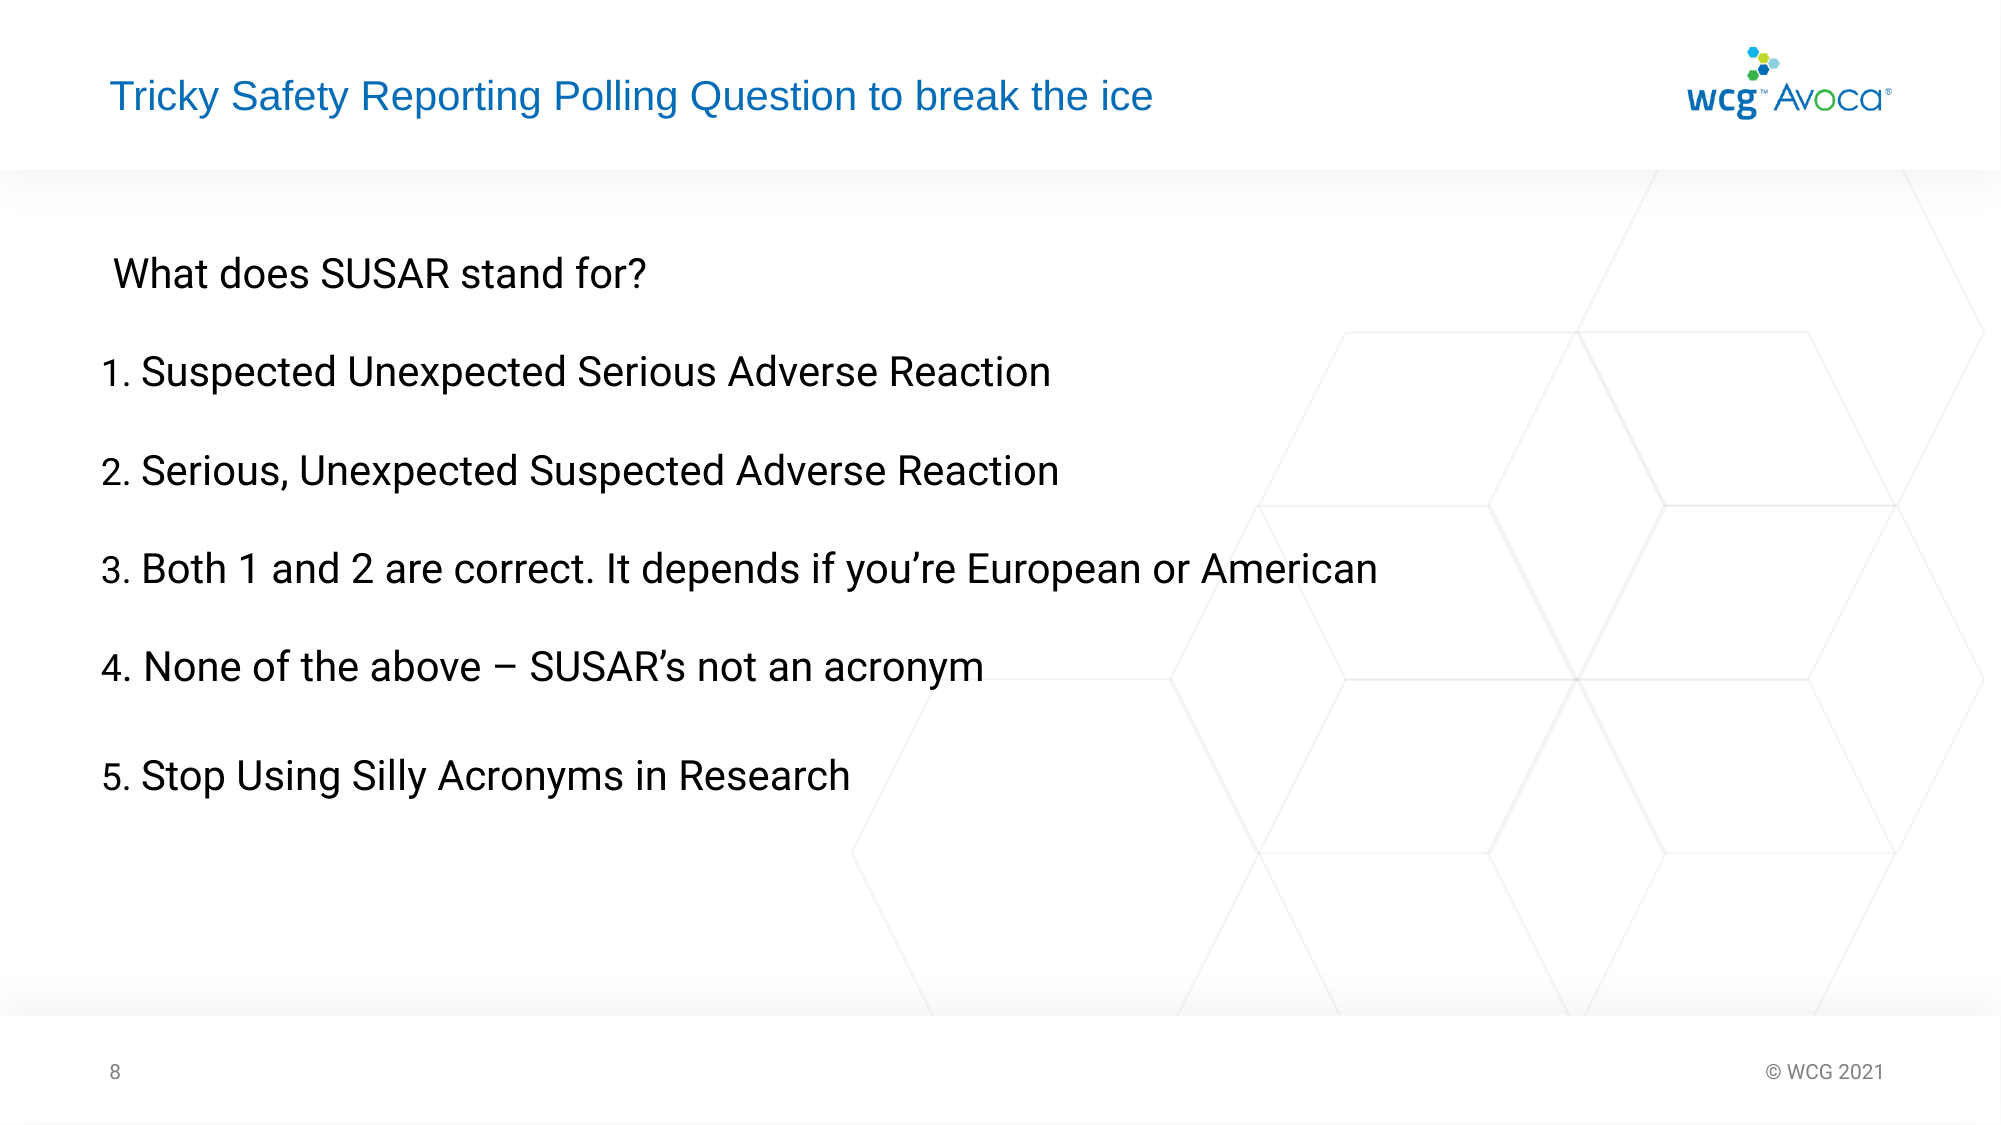

# Tricky Safety Reporting Polling Question to break the ice
What does SUSAR stand for?
1. Suspected Unexpected Serious Adverse Reaction
2. Serious, Unexpected Suspected Adverse Reaction
3. Both 1 and 2 are correct. It depends if you’re European or American
4. None of the above – SUSAR’s not an acronym
5. Stop Using Silly Acronyms in Research
8
© WCG 2021